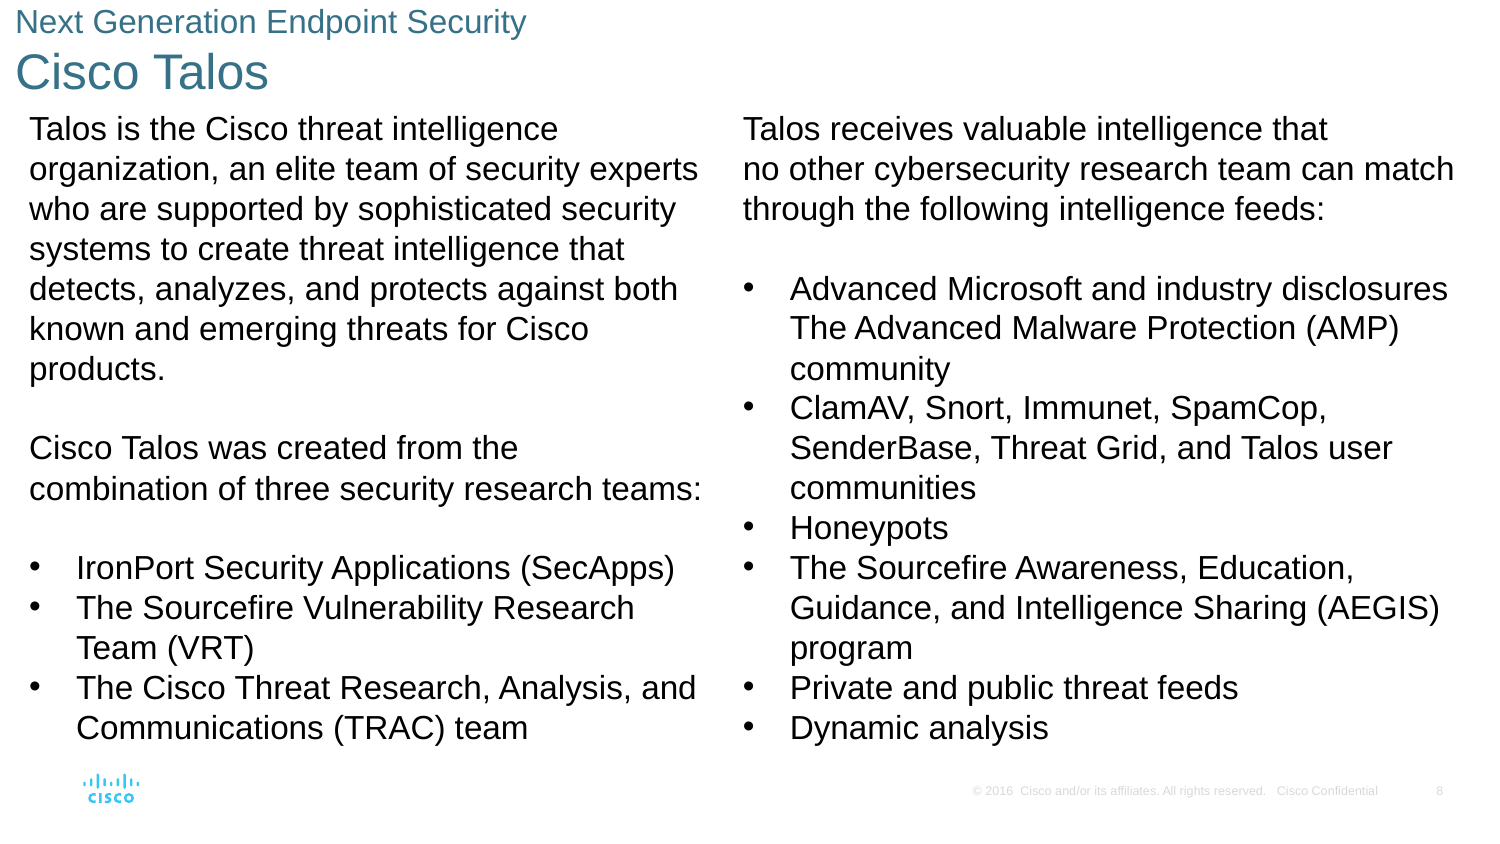

# Next Generation Endpoint Security Cisco Talos
Talos receives valuable intelligence that
no other cybersecurity research team can match through the following intelligence feeds:

Advanced Microsoft and industry disclosures The Advanced Malware Protection (AMP) community
ClamAV, Snort, Immunet, SpamCop, SenderBase, Threat Grid, and Talos user communities
Honeypots
The Sourcefire Awareness, Education, Guidance, and Intelligence Sharing (AEGIS) program
Private and public threat feeds
Dynamic analysis
Talos is the Cisco threat intelligence organization, an elite team of security experts who are supported by sophisticated security systems to create threat intelligence that detects, analyzes, and protects against both known and emerging threats for Cisco products.

Cisco Talos was created from the combination of three security research teams:

IronPort Security Applications (SecApps)
The Sourcefire Vulnerability Research Team (VRT)
The Cisco Threat Research, Analysis, and Communications (TRAC) team